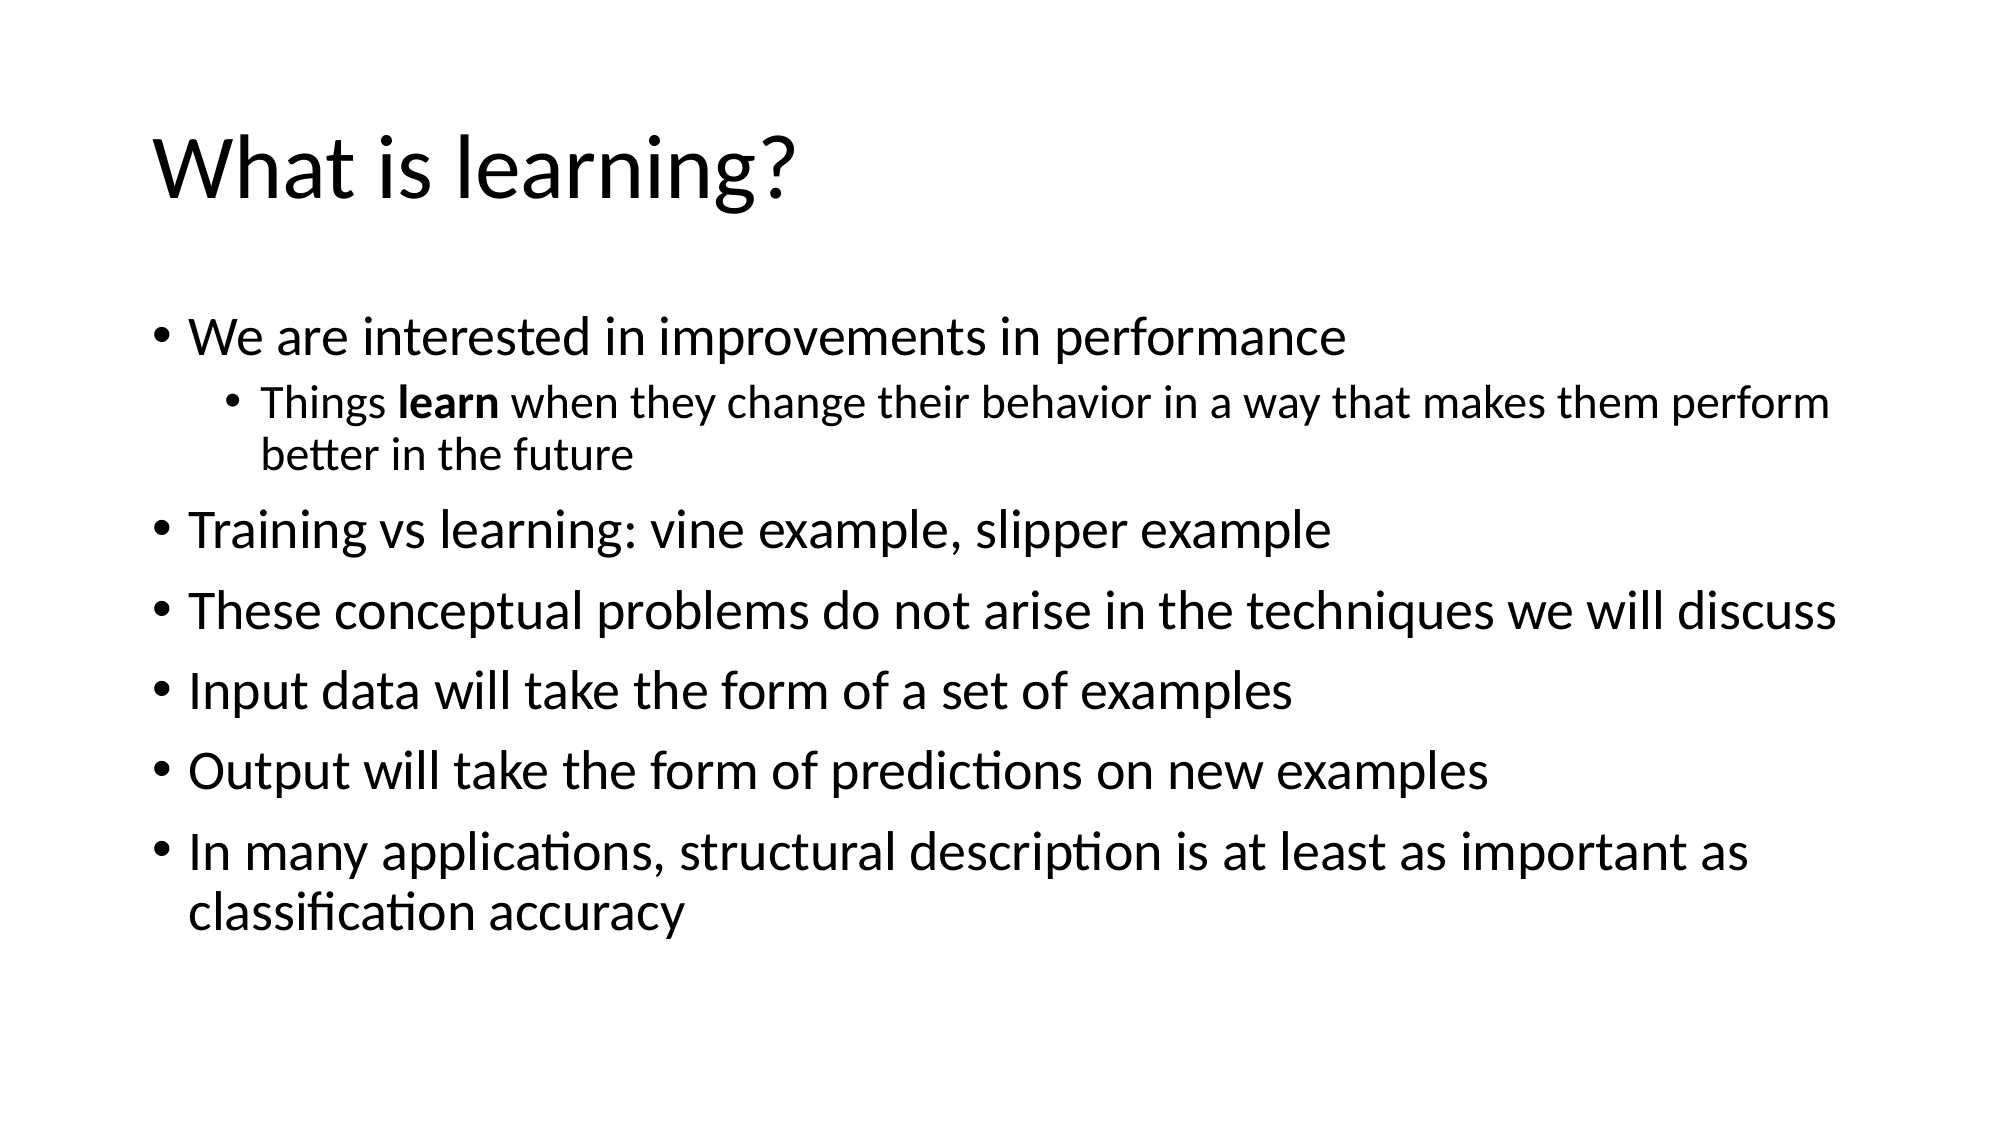

# What is learning?
We are interested in improvements in performance
Things learn when they change their behavior in a way that makes them perform better in the future
Training vs learning: vine example, slipper example
These conceptual problems do not arise in the techniques we will discuss
Input data will take the form of a set of examples
Output will take the form of predictions on new examples
In many applications, structural description is at least as important as classification accuracy